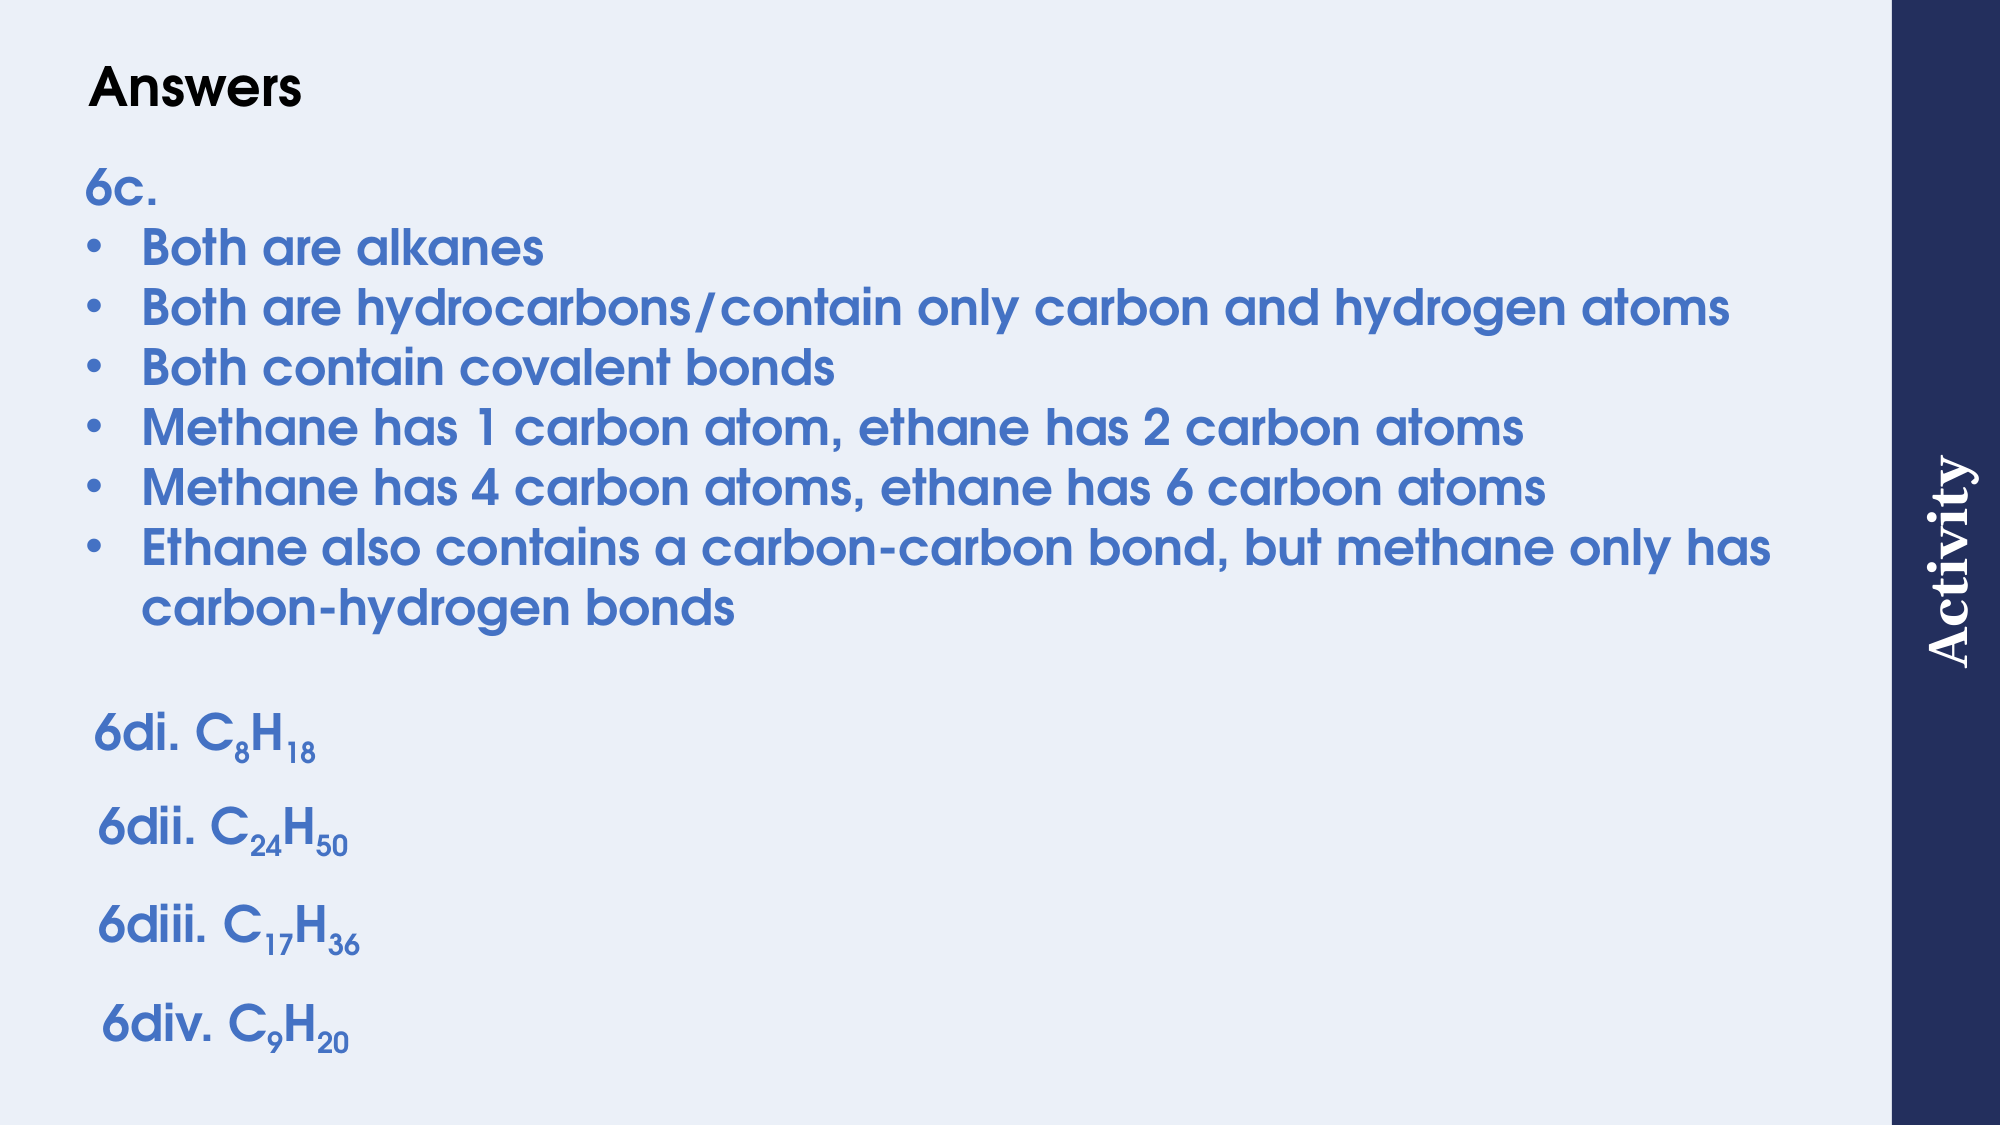

# Answers
6c.
Both are alkanes
Both are hydrocarbons/contain only carbon and hydrogen atoms
Both contain covalent bonds
Methane has 1 carbon atom, ethane has 2 carbon atoms
Methane has 4 carbon atoms, ethane has 6 carbon atoms
Ethane also contains a carbon-carbon bond, but methane only has carbon-hydrogen bonds
6di. C8H18
6dii. C24H50
6diii. C17H36
6div. C9H20